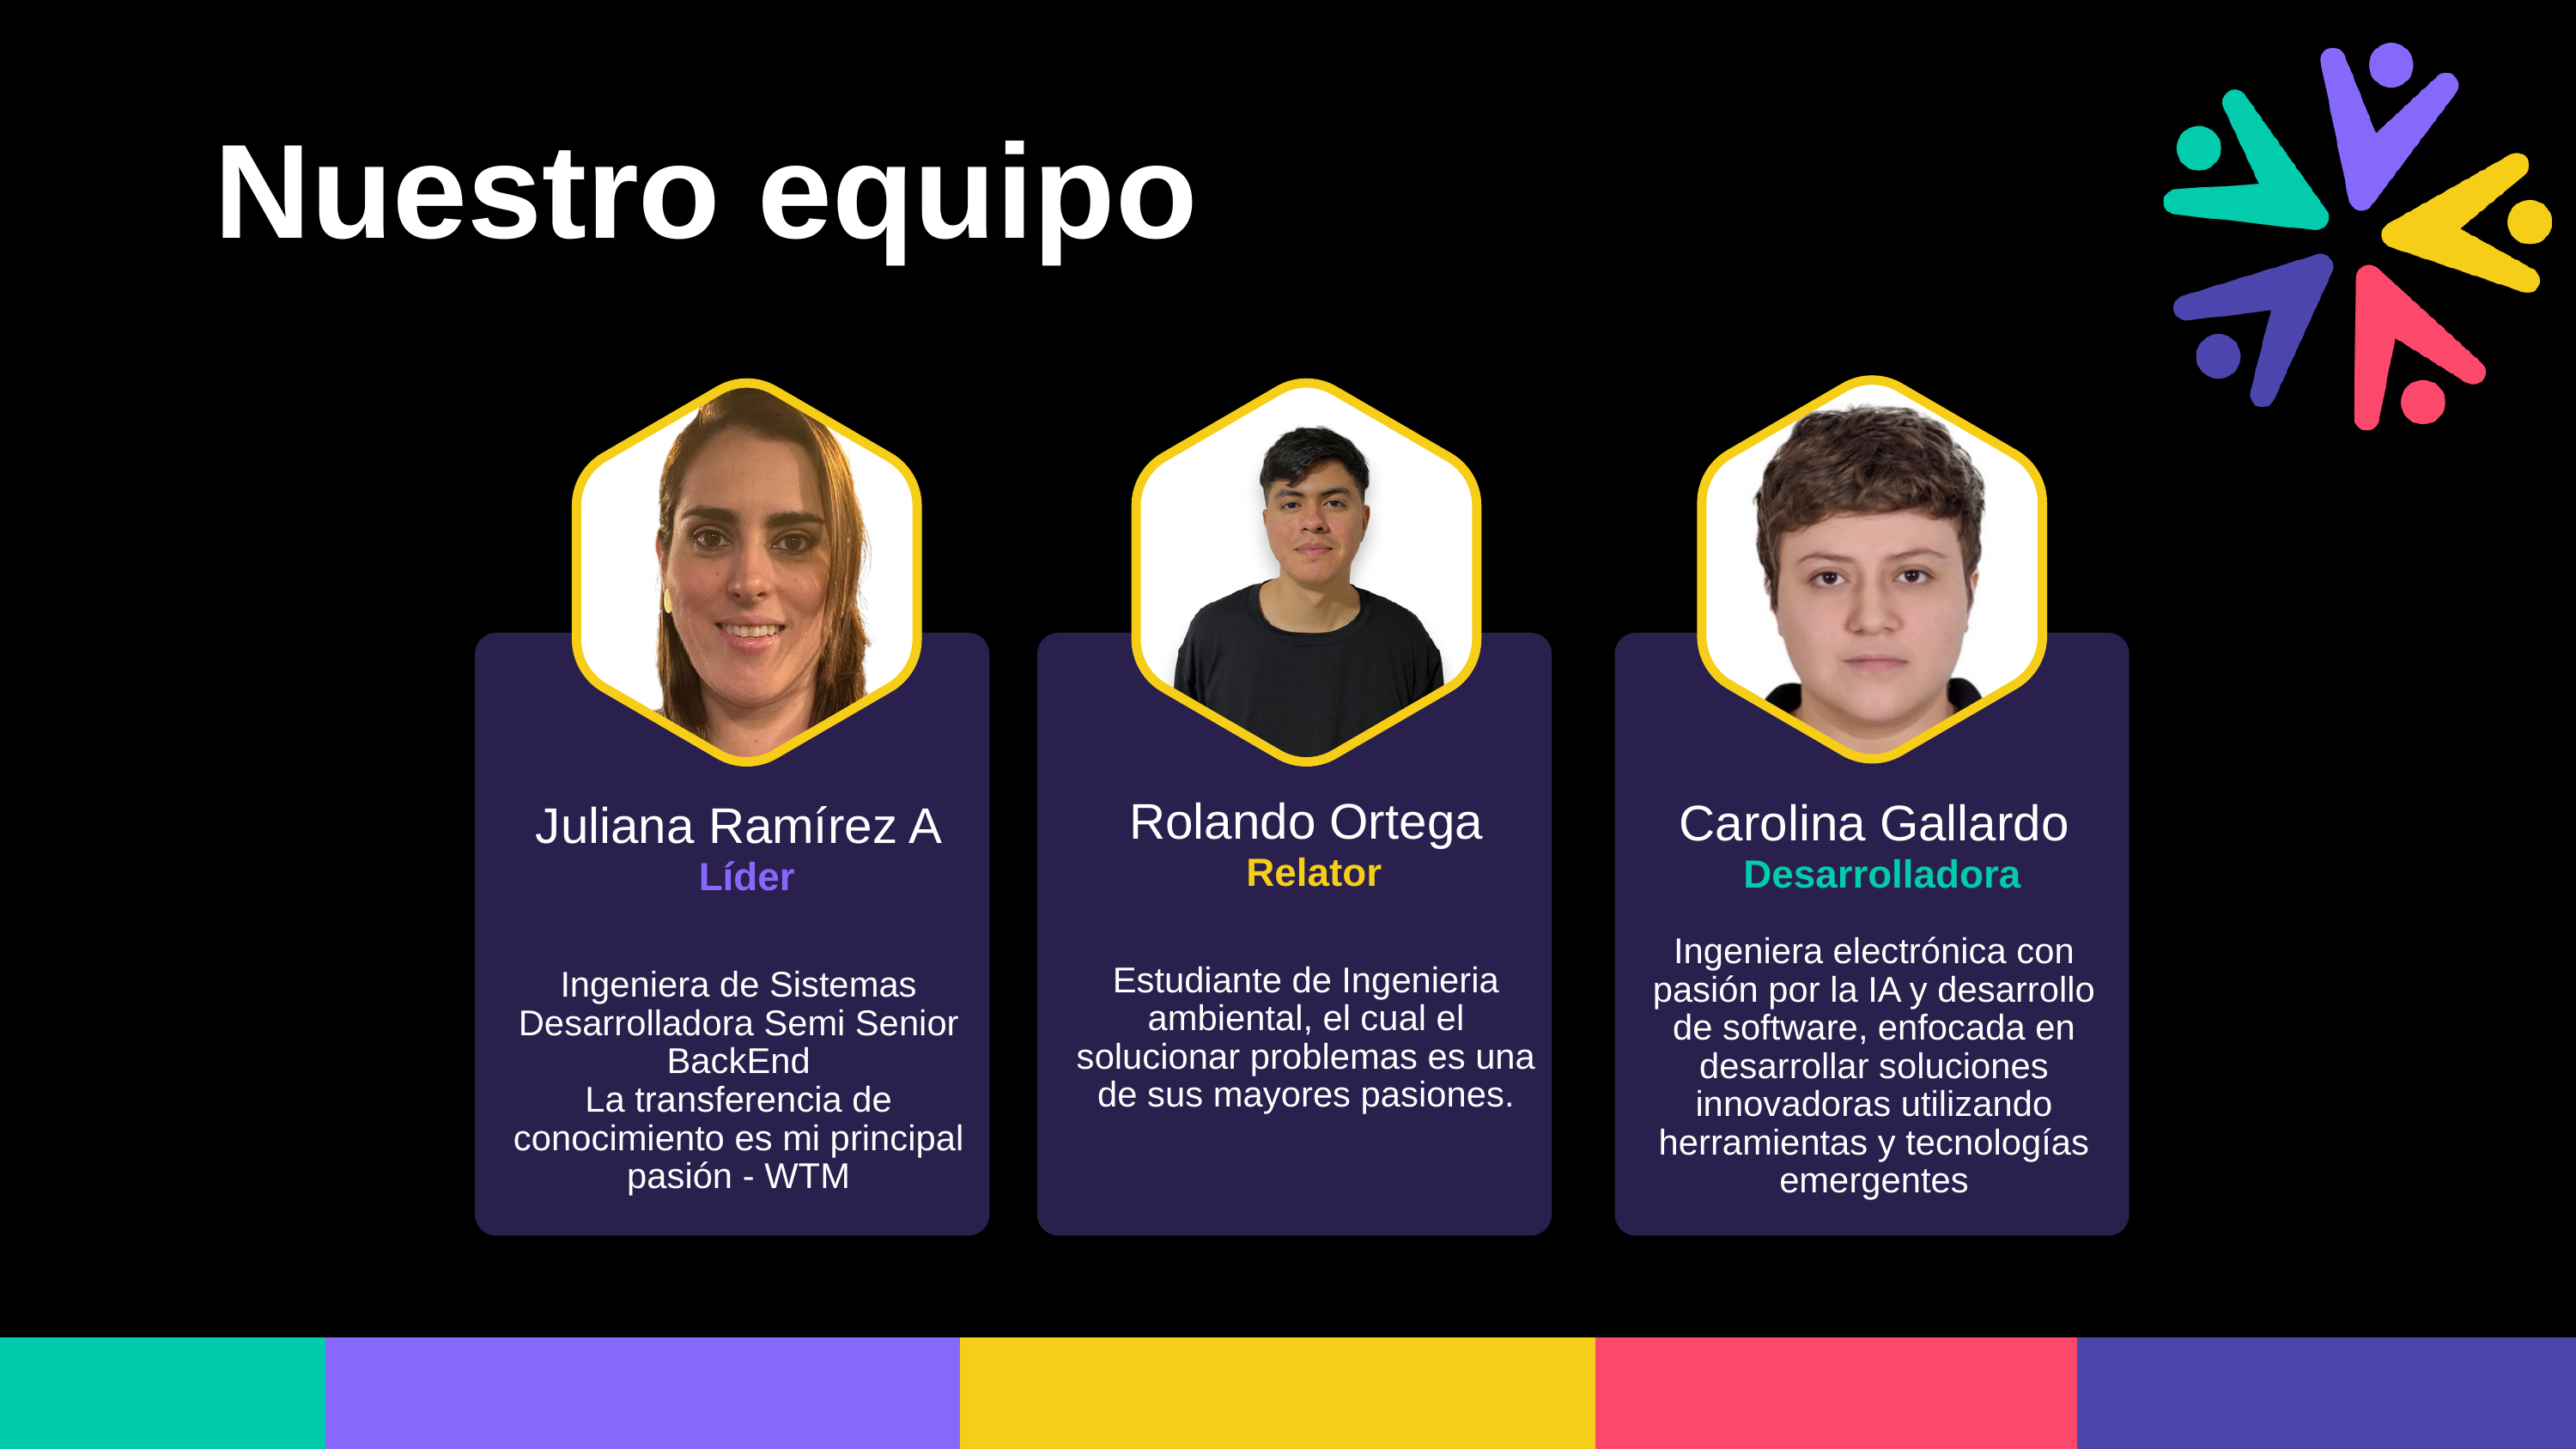

Nuestro equipo

Rolando Ortega
Carolina Gallardo
Juliana Ramírez A
Relator
Desarrolladora
Líder
Ingeniera electrónica con pasión por la IA y desarrollo de software, enfocada en desarrollar soluciones innovadoras utilizando herramientas y tecnologías emergentes
Estudiante de Ingenieria ambiental, el cual el solucionar problemas es una de sus mayores pasiones.
Ingeniera de Sistemas
Desarrolladora Semi Senior BackEnd
La transferencia de conocimiento es mi principal pasión - WTM